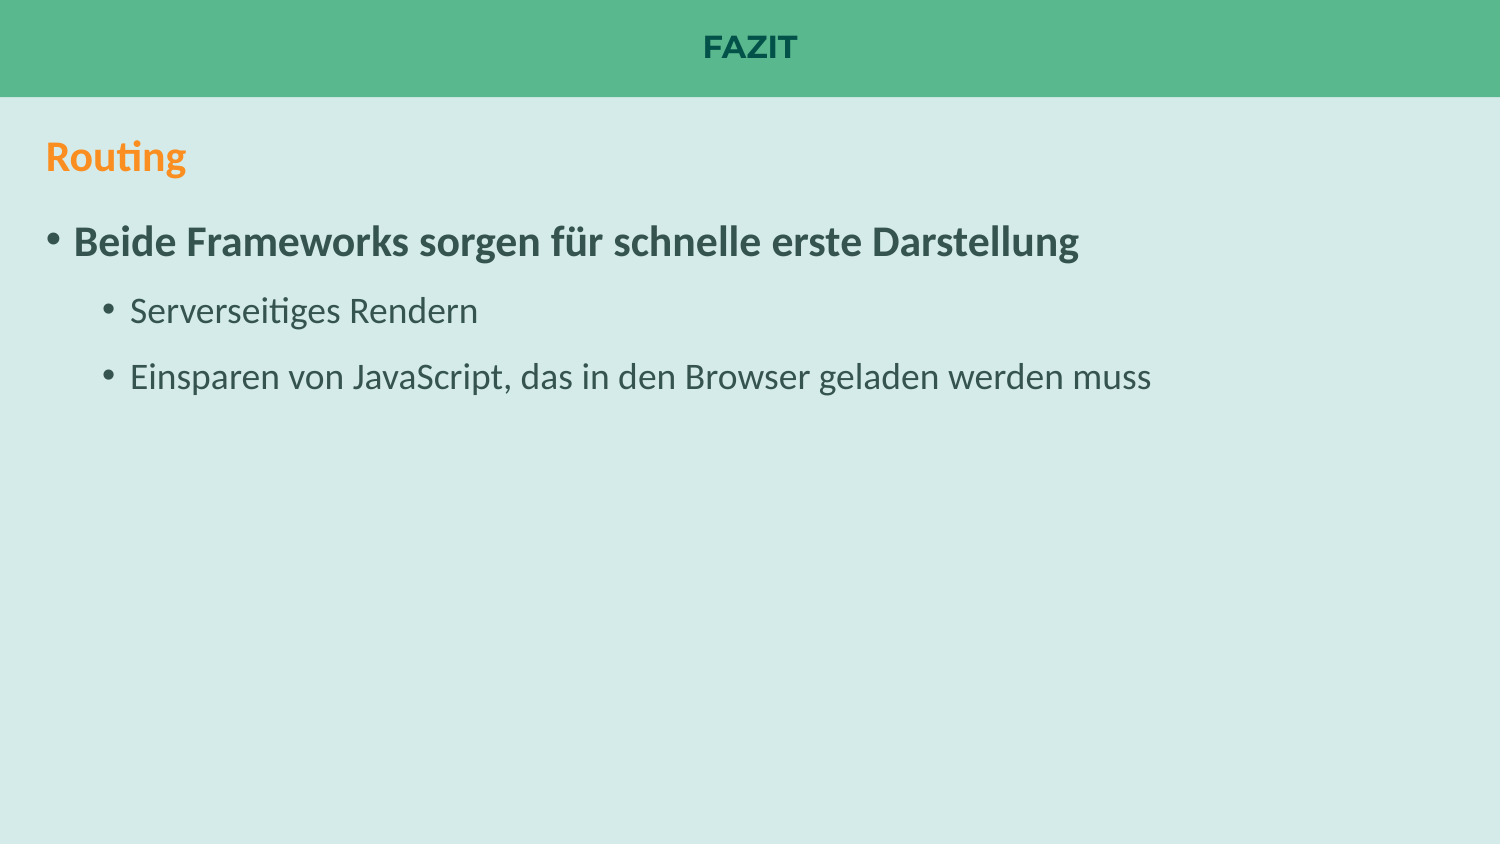

# Fazit
Routing
Beide Frameworks sorgen für schnelle erste Darstellung
Serverseitiges Rendern
Einsparen von JavaScript, das in den Browser geladen werden muss